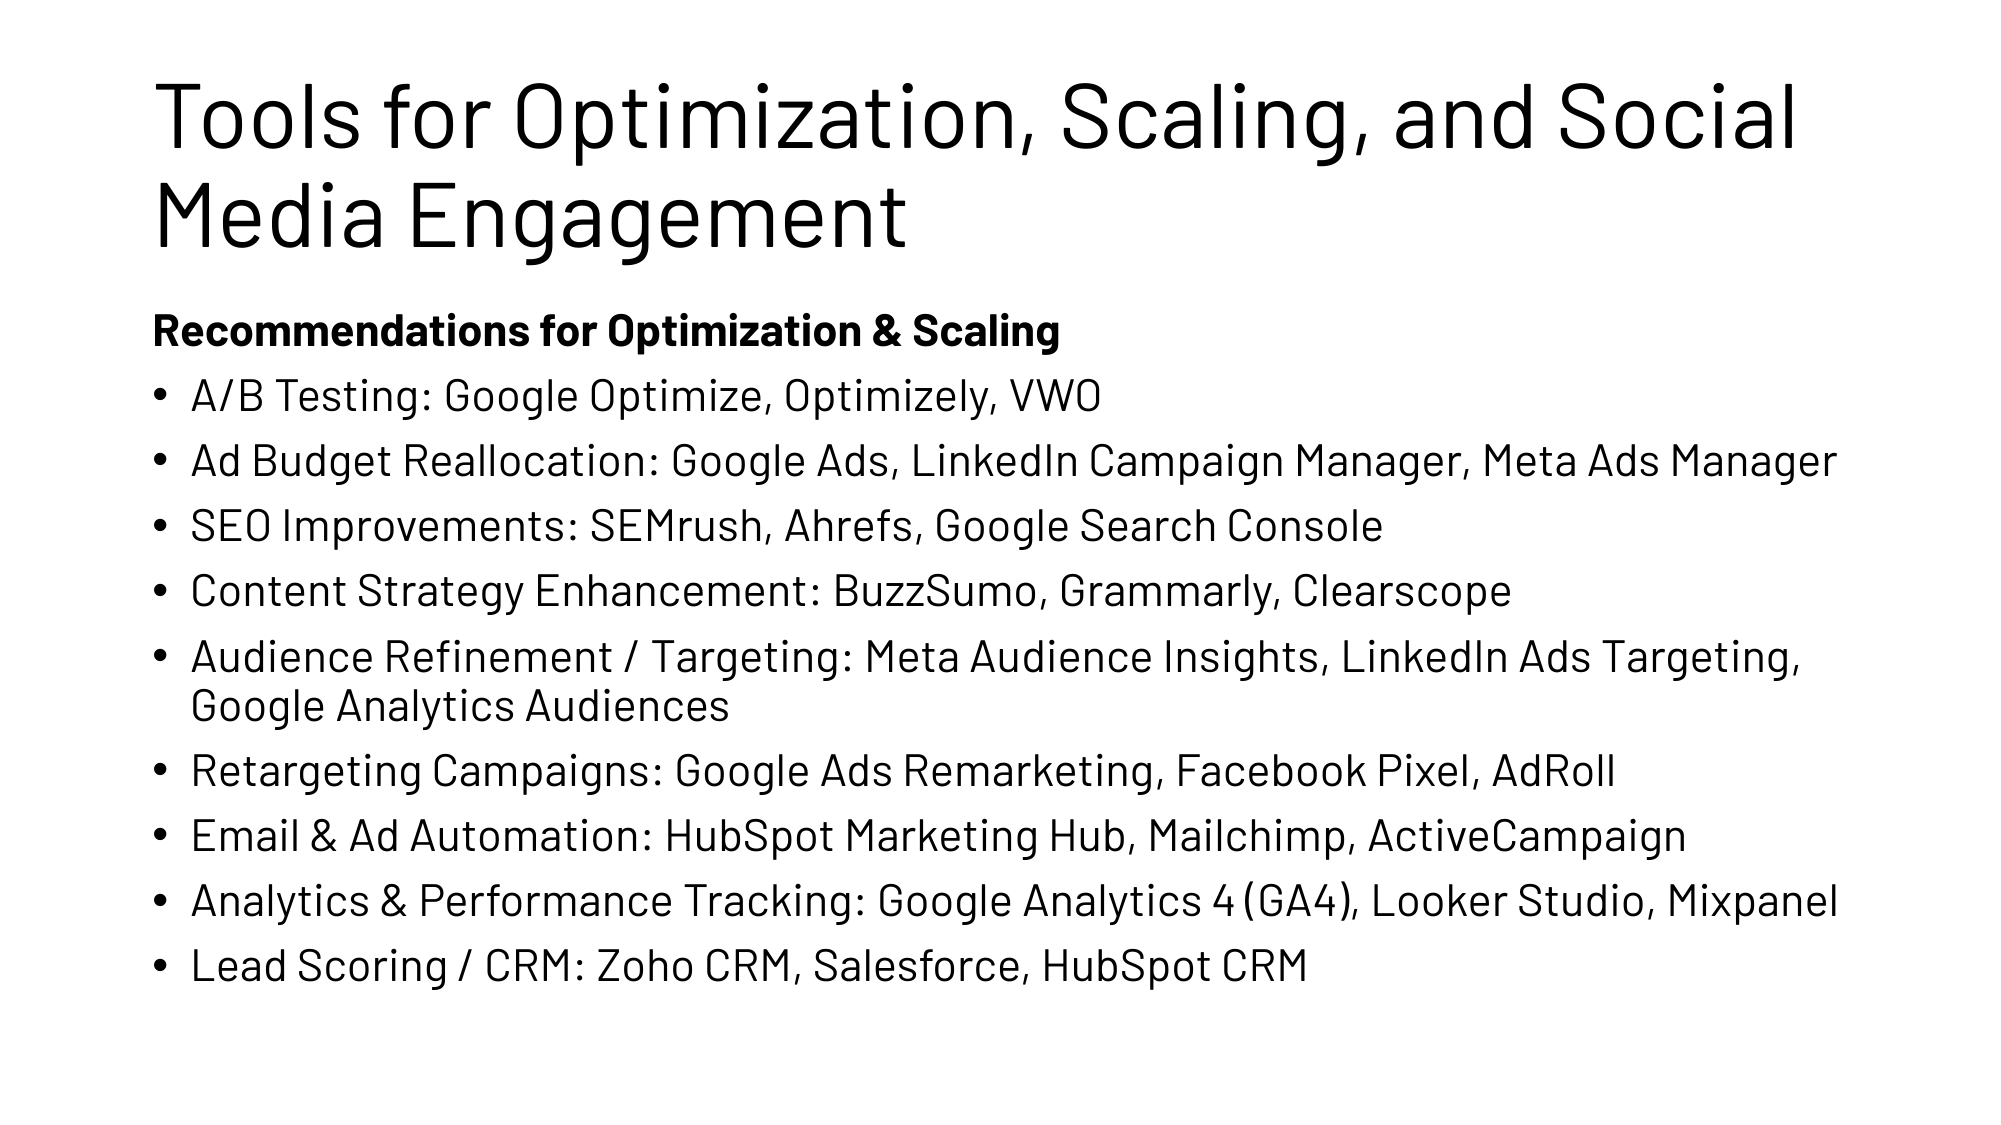

# Tools for Optimization, Scaling, and Social Media Engagement
Recommendations for Optimization & Scaling
A/B Testing: Google Optimize, Optimizely, VWO
Ad Budget Reallocation: Google Ads, LinkedIn Campaign Manager, Meta Ads Manager
SEO Improvements: SEMrush, Ahrefs, Google Search Console
Content Strategy Enhancement: BuzzSumo, Grammarly, Clearscope
Audience Refinement / Targeting: Meta Audience Insights, LinkedIn Ads Targeting, Google Analytics Audiences
Retargeting Campaigns: Google Ads Remarketing, Facebook Pixel, AdRoll
Email & Ad Automation: HubSpot Marketing Hub, Mailchimp, ActiveCampaign
Analytics & Performance Tracking: Google Analytics 4 (GA4), Looker Studio, Mixpanel
Lead Scoring / CRM: Zoho CRM, Salesforce, HubSpot CRM